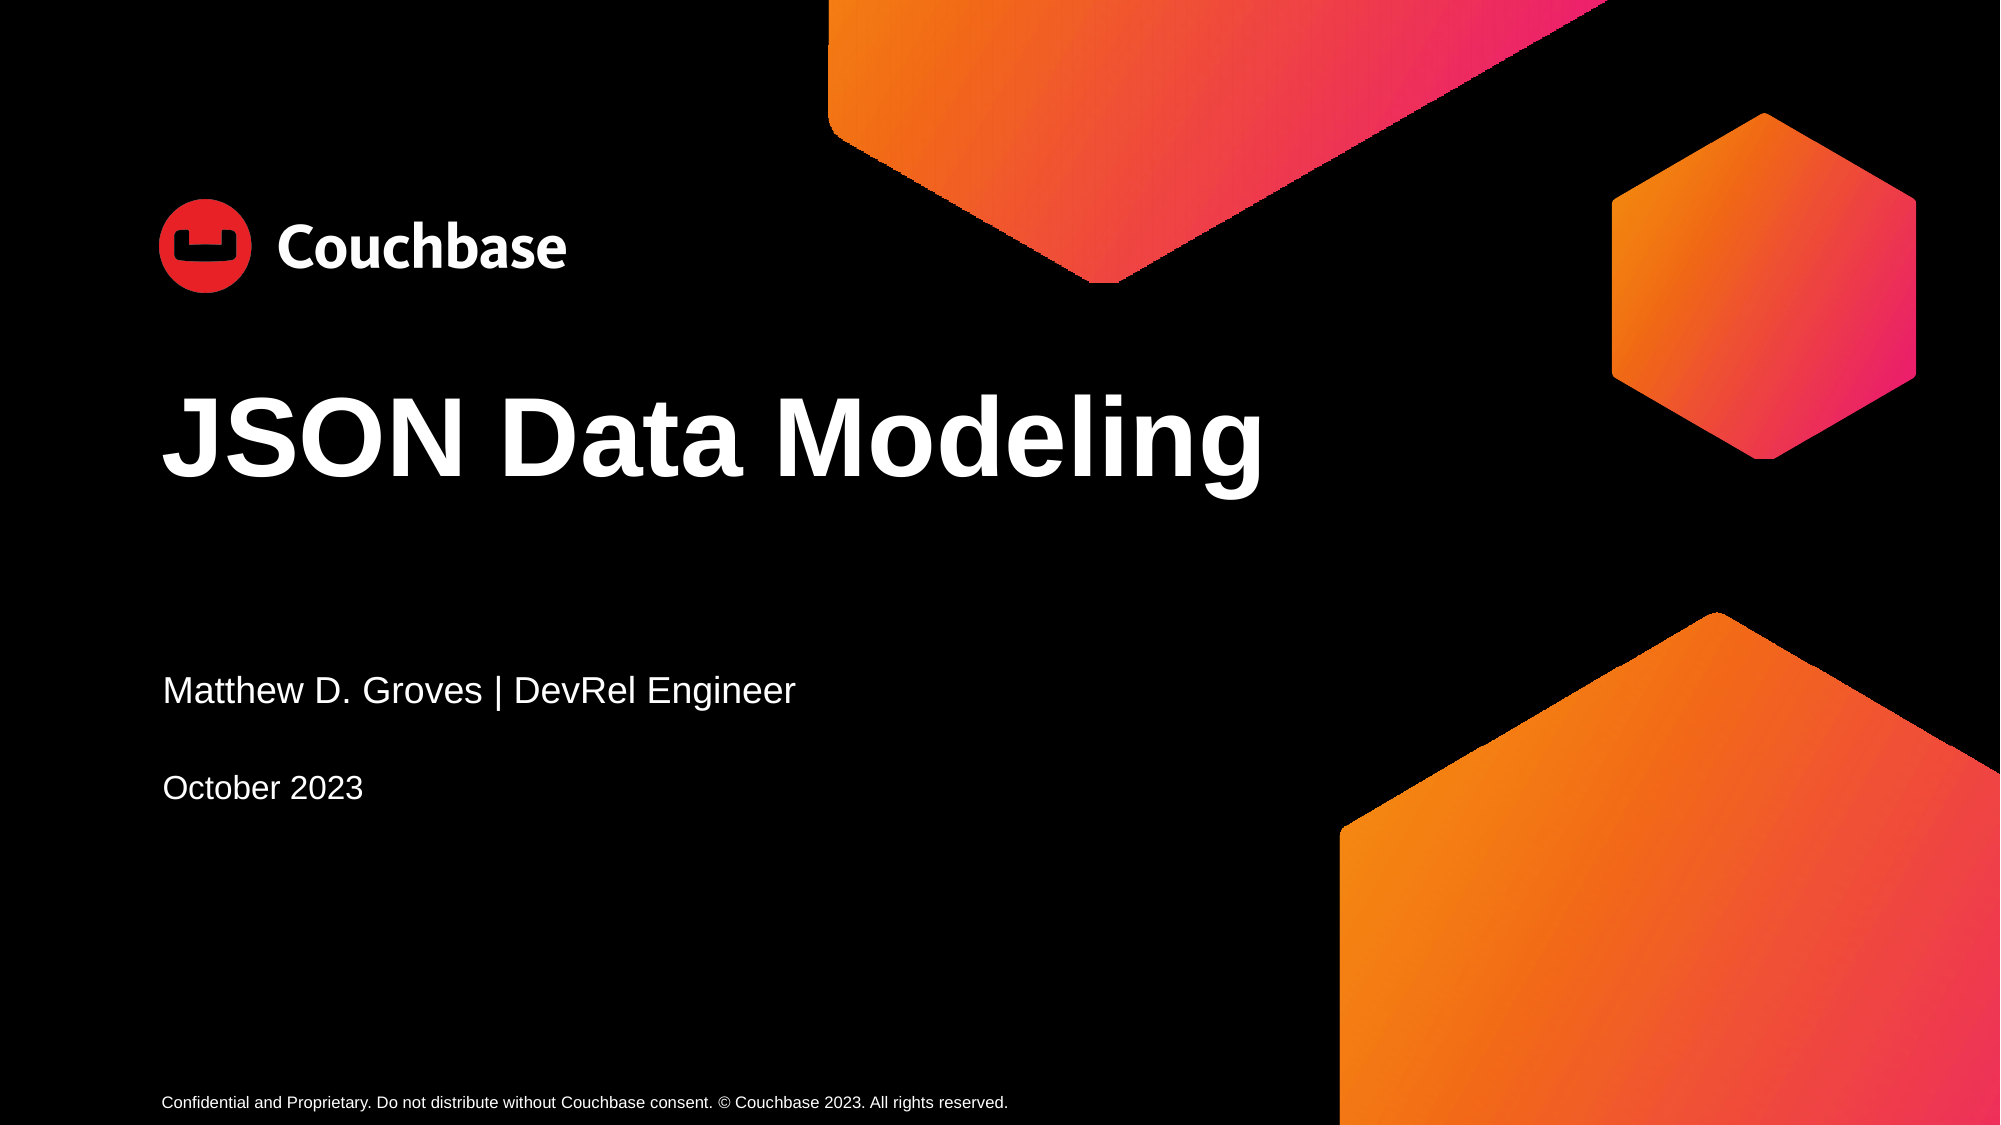

# JSON Data Modeling

Matthew D. Groves | DevRel Engineer
October 2023